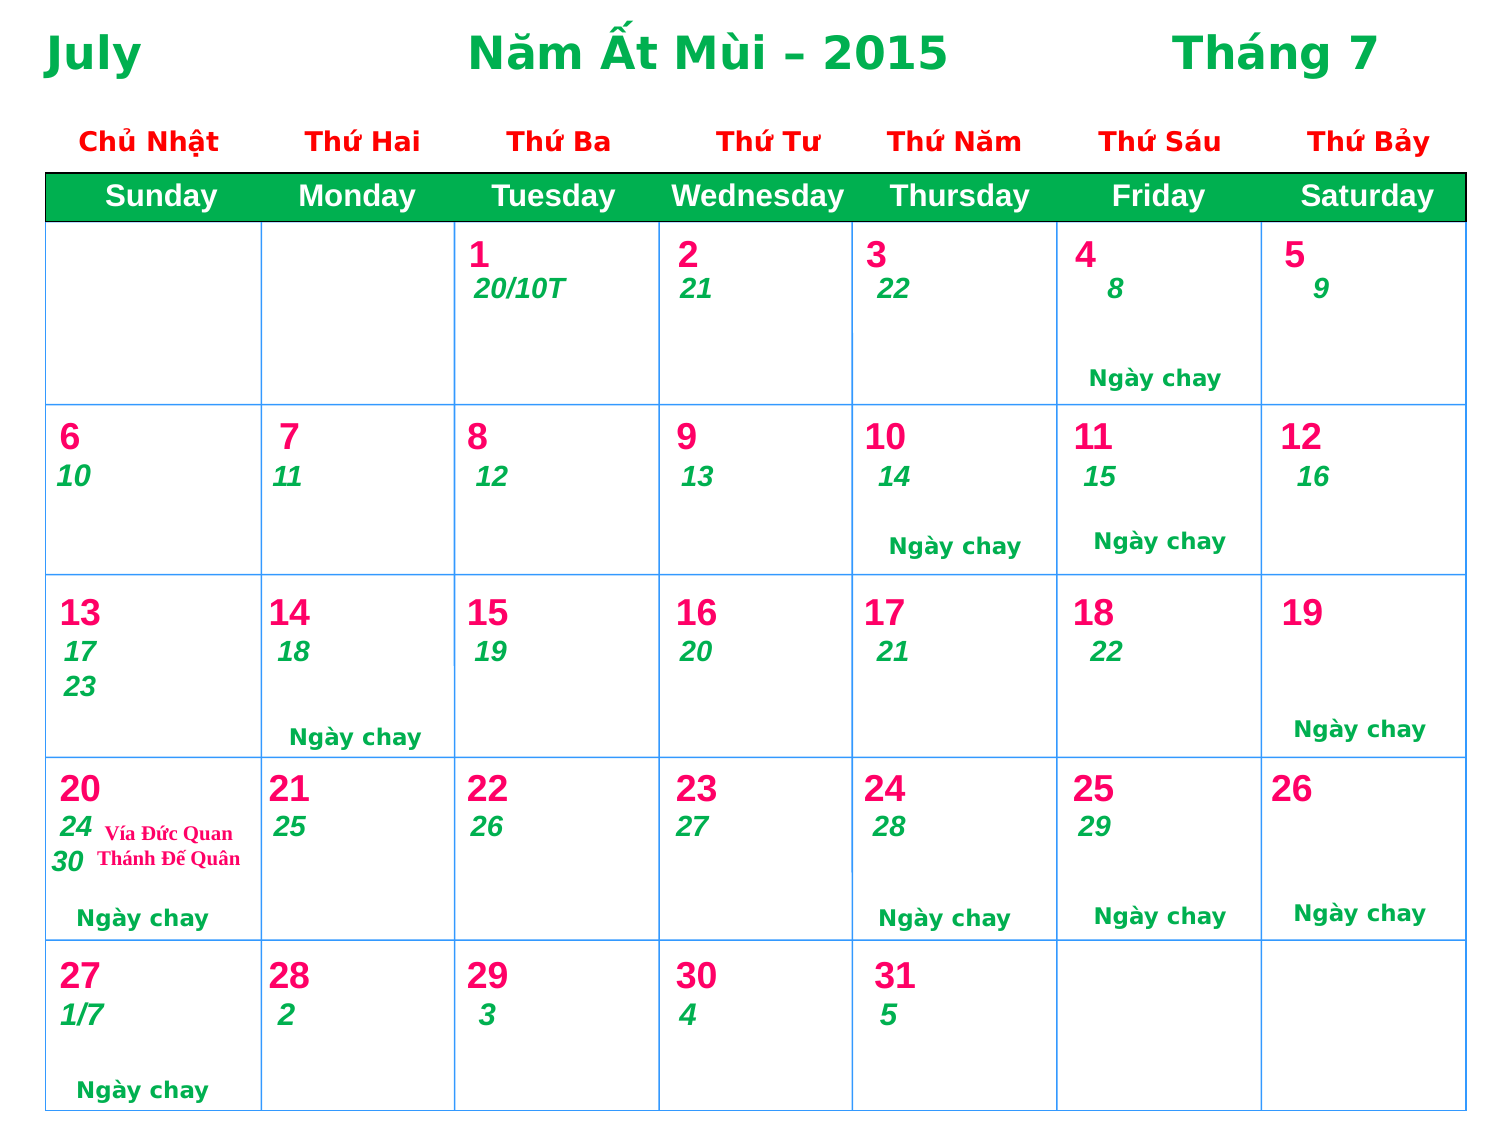

July	                  Năm Ất Mùi – 2015              Tháng 7
     Chủ Nhật         Thứ Hai         Thứ Ba           Thứ Tư       Thứ Năm        Thứ Sáu         Thứ Bảy
Monday
Tuesday
Wednesday
Thursday
Friday
Saturday
Sunday

                                       1                  2                3                  4                  5
                                                20/10T              21                    22                        8                       9
Ngày chay

6                   7                8                  9                10                11                12
  10                      11                     12                     13                    14                     15                      16
Ngày chay
Ngày chay

13                14               15                16              17                18                19
17                      18                    19                     20                    21                      22                     23
Ngày chay
Ngày chay
20                21               22                23              24                25               26

 24                      25                    26                     27                    28                     29                      30
Vía Đức Quan
Thánh Đế Quân
Ngày chay
Ngày chay
Ngày chay
Ngày chay

27                28               29                30               31
 1/7                    2                     3                     4                     5
Ngày chay